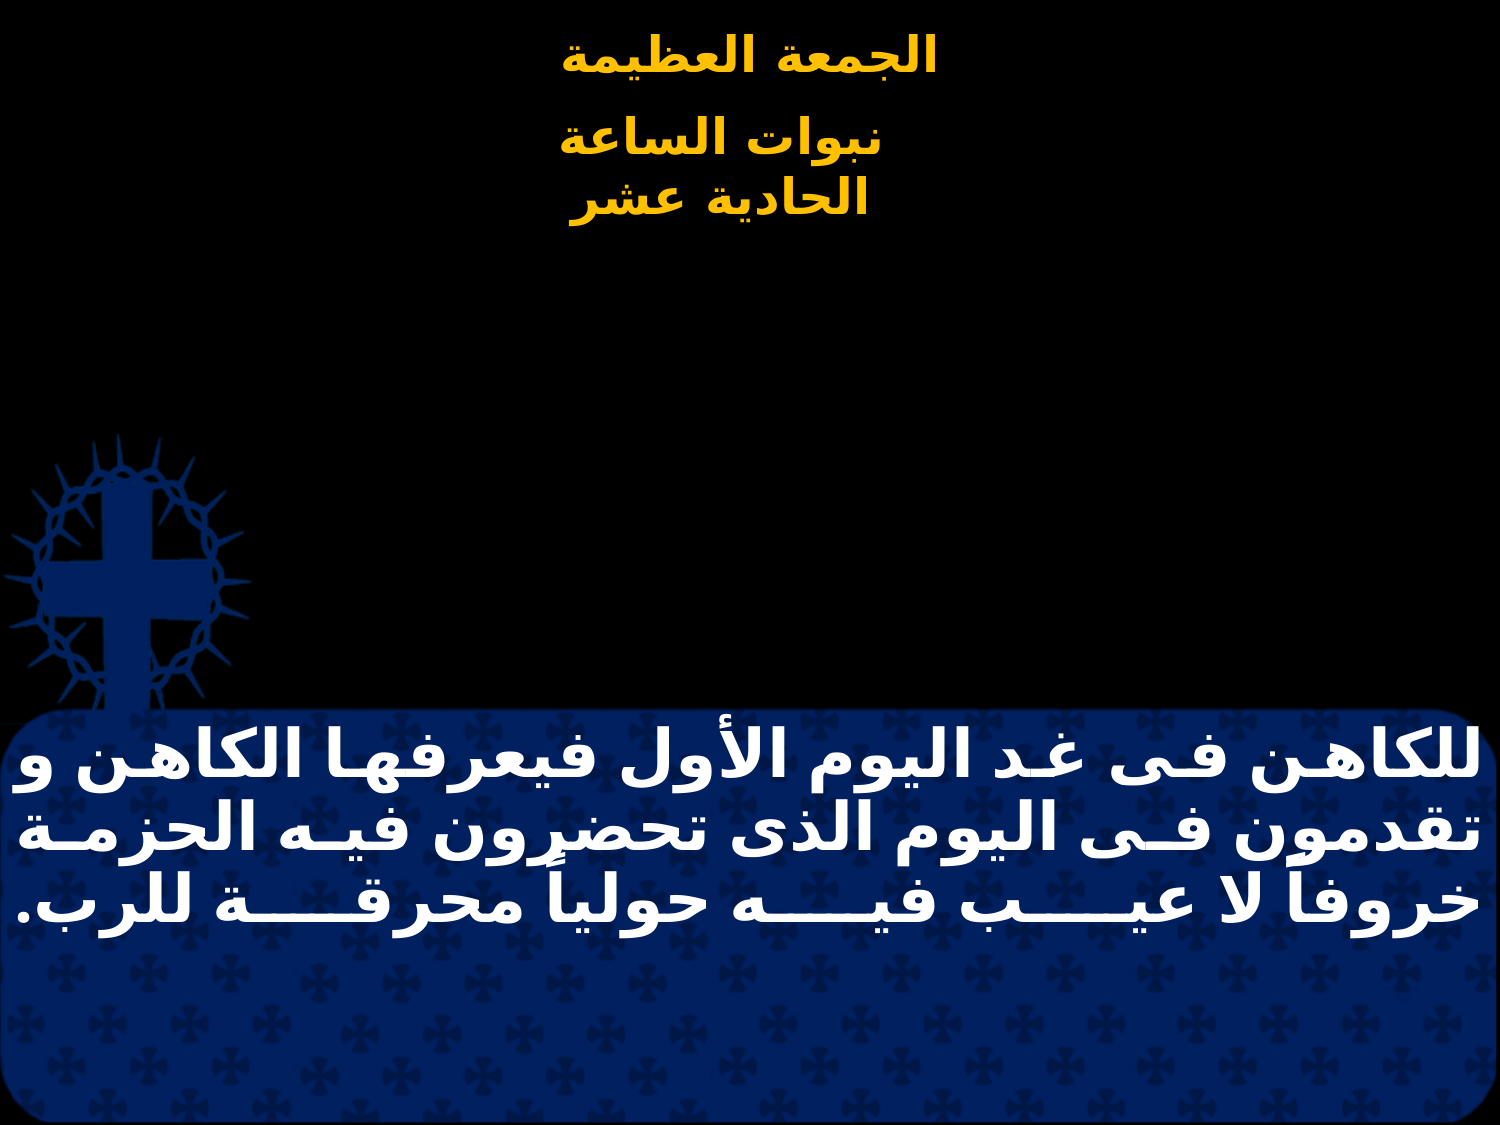

# للكاهن فى غد اليوم الأول فيعرفها الكاهن و تقدمون فى اليوم الذى تحضرون فيه الحزمة خروفاً لا عيب فيه حولياً محرقة للرب.